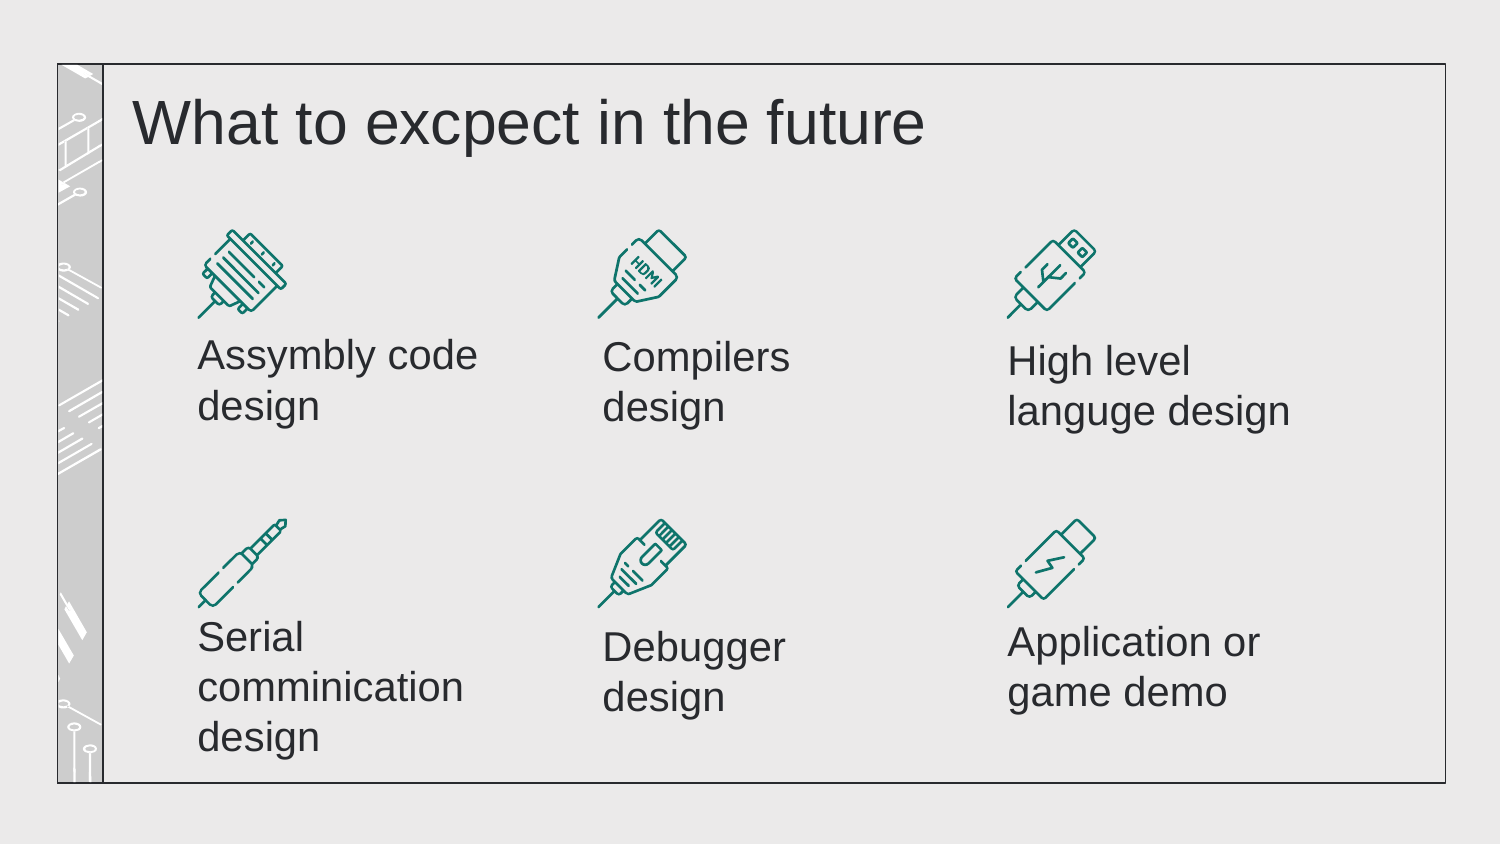

# What to excpect in the future

Assymbly code design
Compilers design
High level languge design

Application or game demo
Debugger design
Serial comminication design